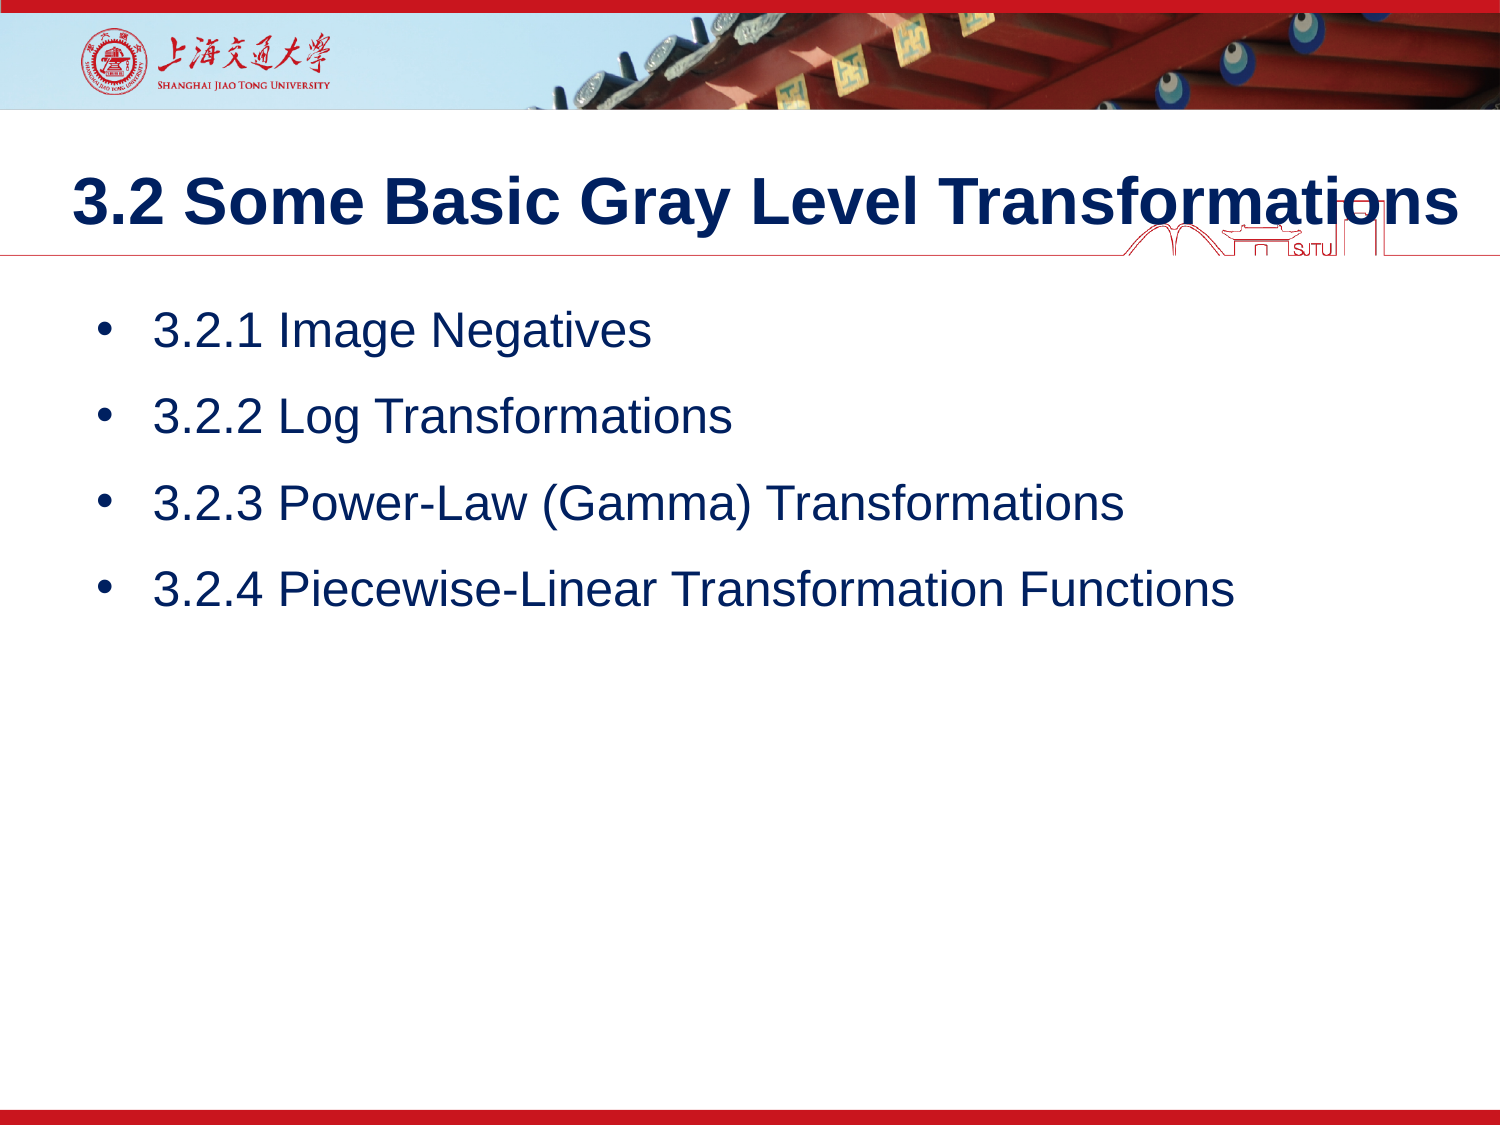

# 3.2 Some Basic Gray Level Transformations
3.2.1 Image Negatives
3.2.2 Log Transformations
3.2.3 Power-Law (Gamma) Transformations
3.2.4 Piecewise-Linear Transformation Functions